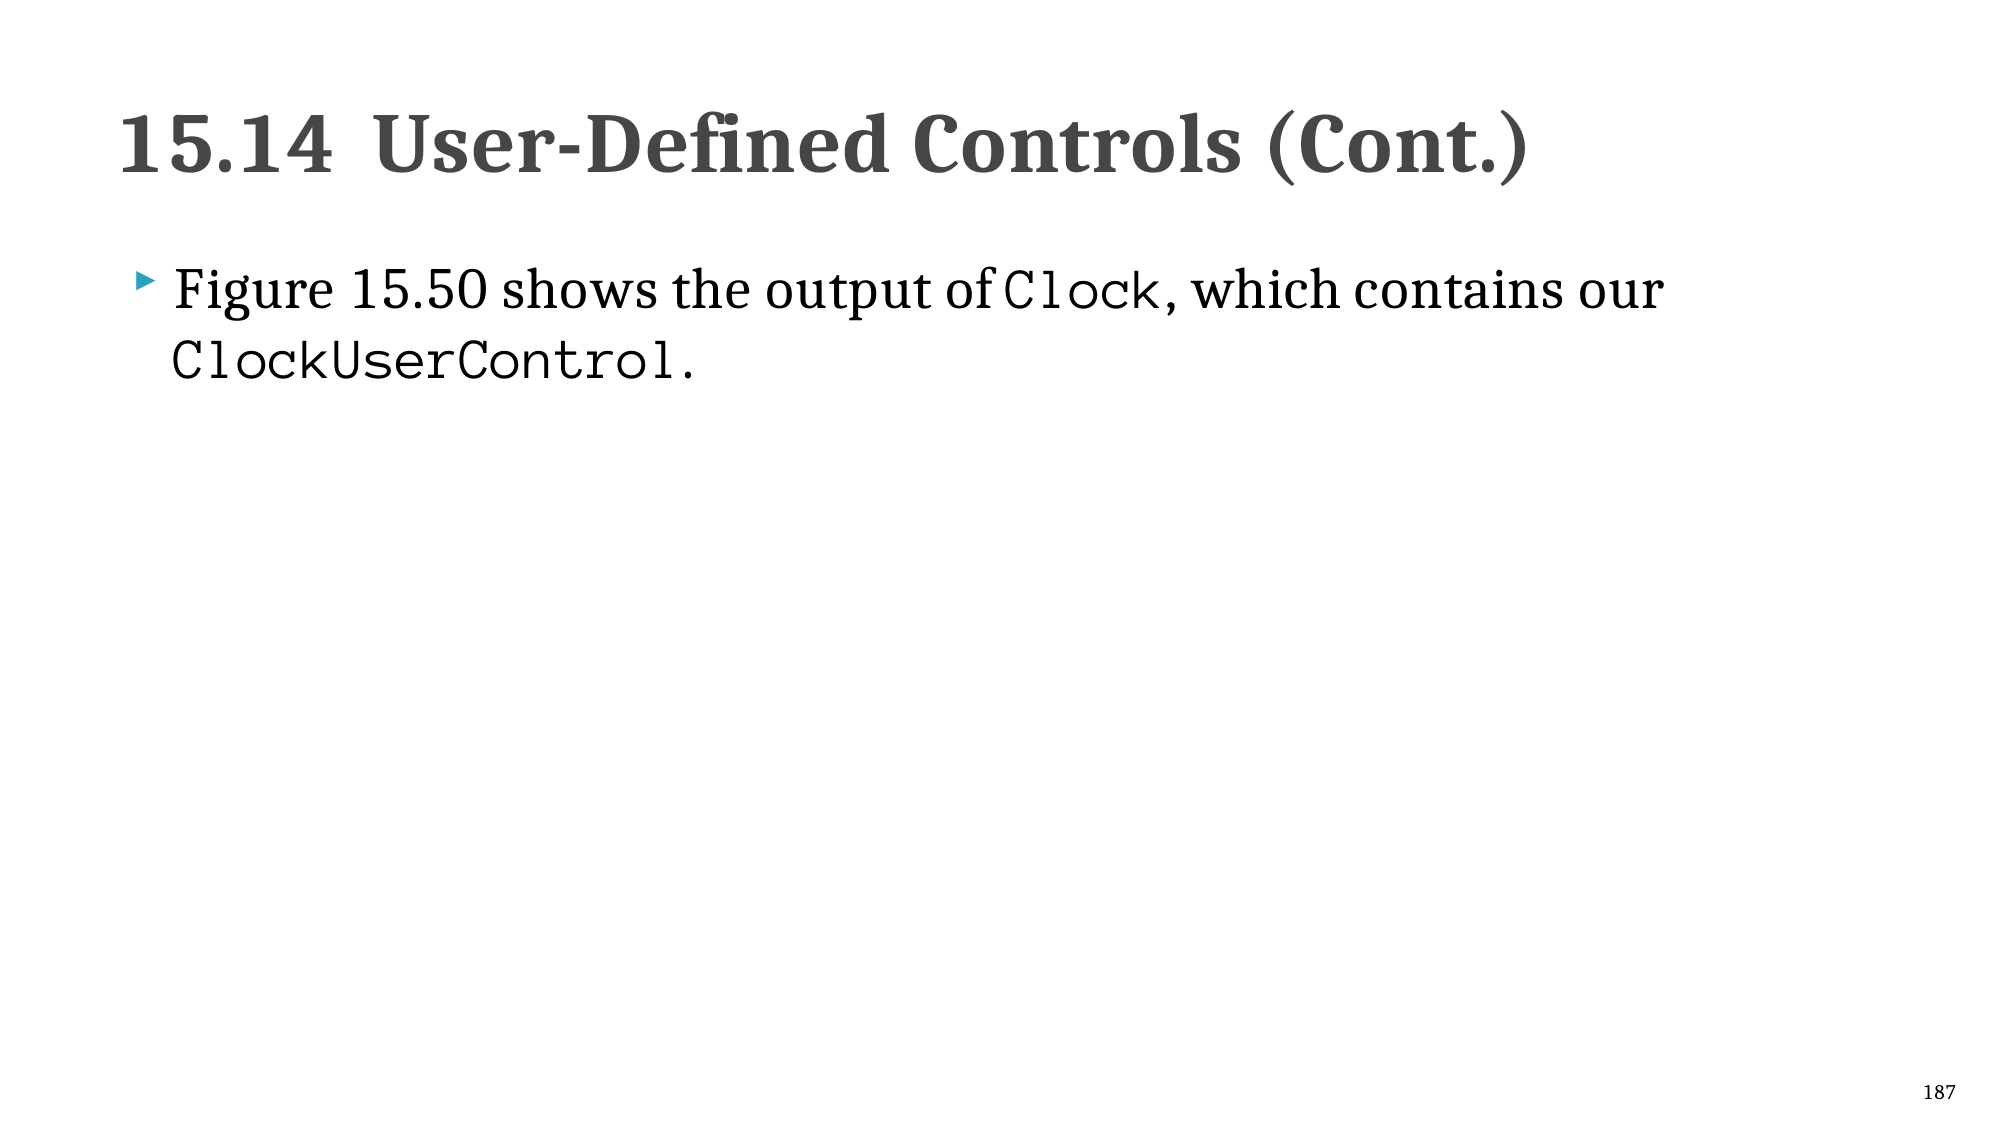

# 15.14  User-Defined Controls (Cont.)
Figure 15.50 shows the output of Clock, which contains our ClockUserControl.
187